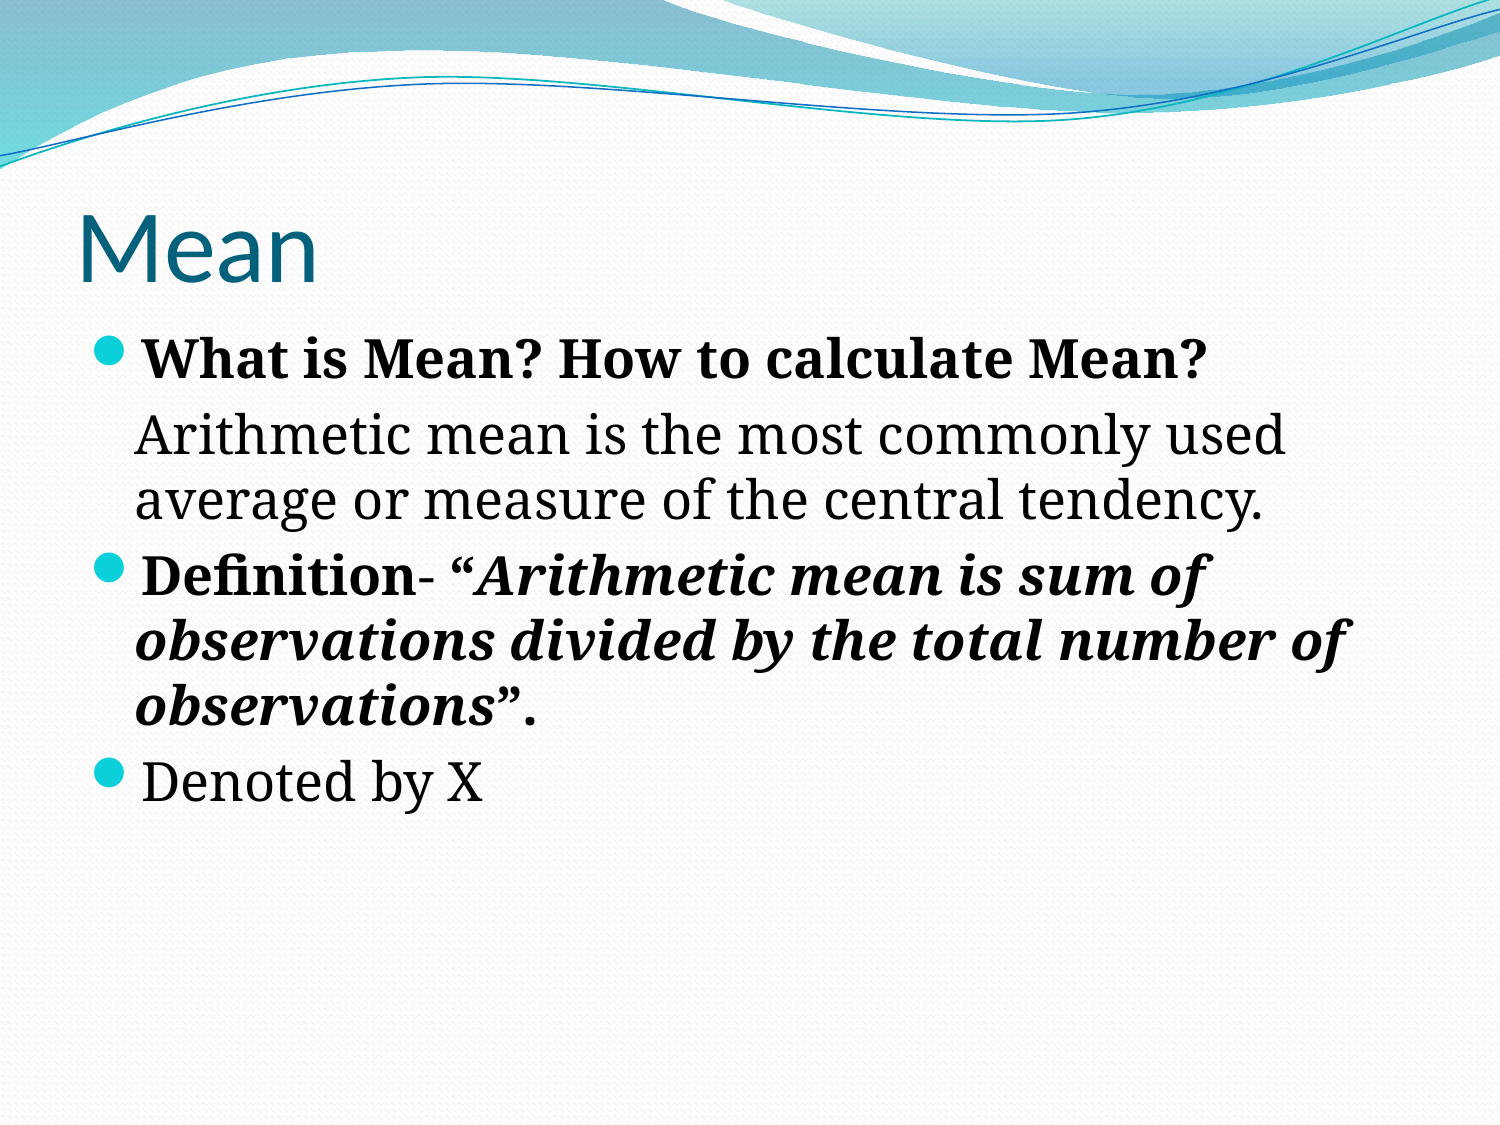

# Mean
What is Mean? How to calculate Mean?
	Arithmetic mean is the most commonly used average or measure of the central tendency.
Definition- “Arithmetic mean is sum of observations divided by the total number of observations”.
Denoted by X